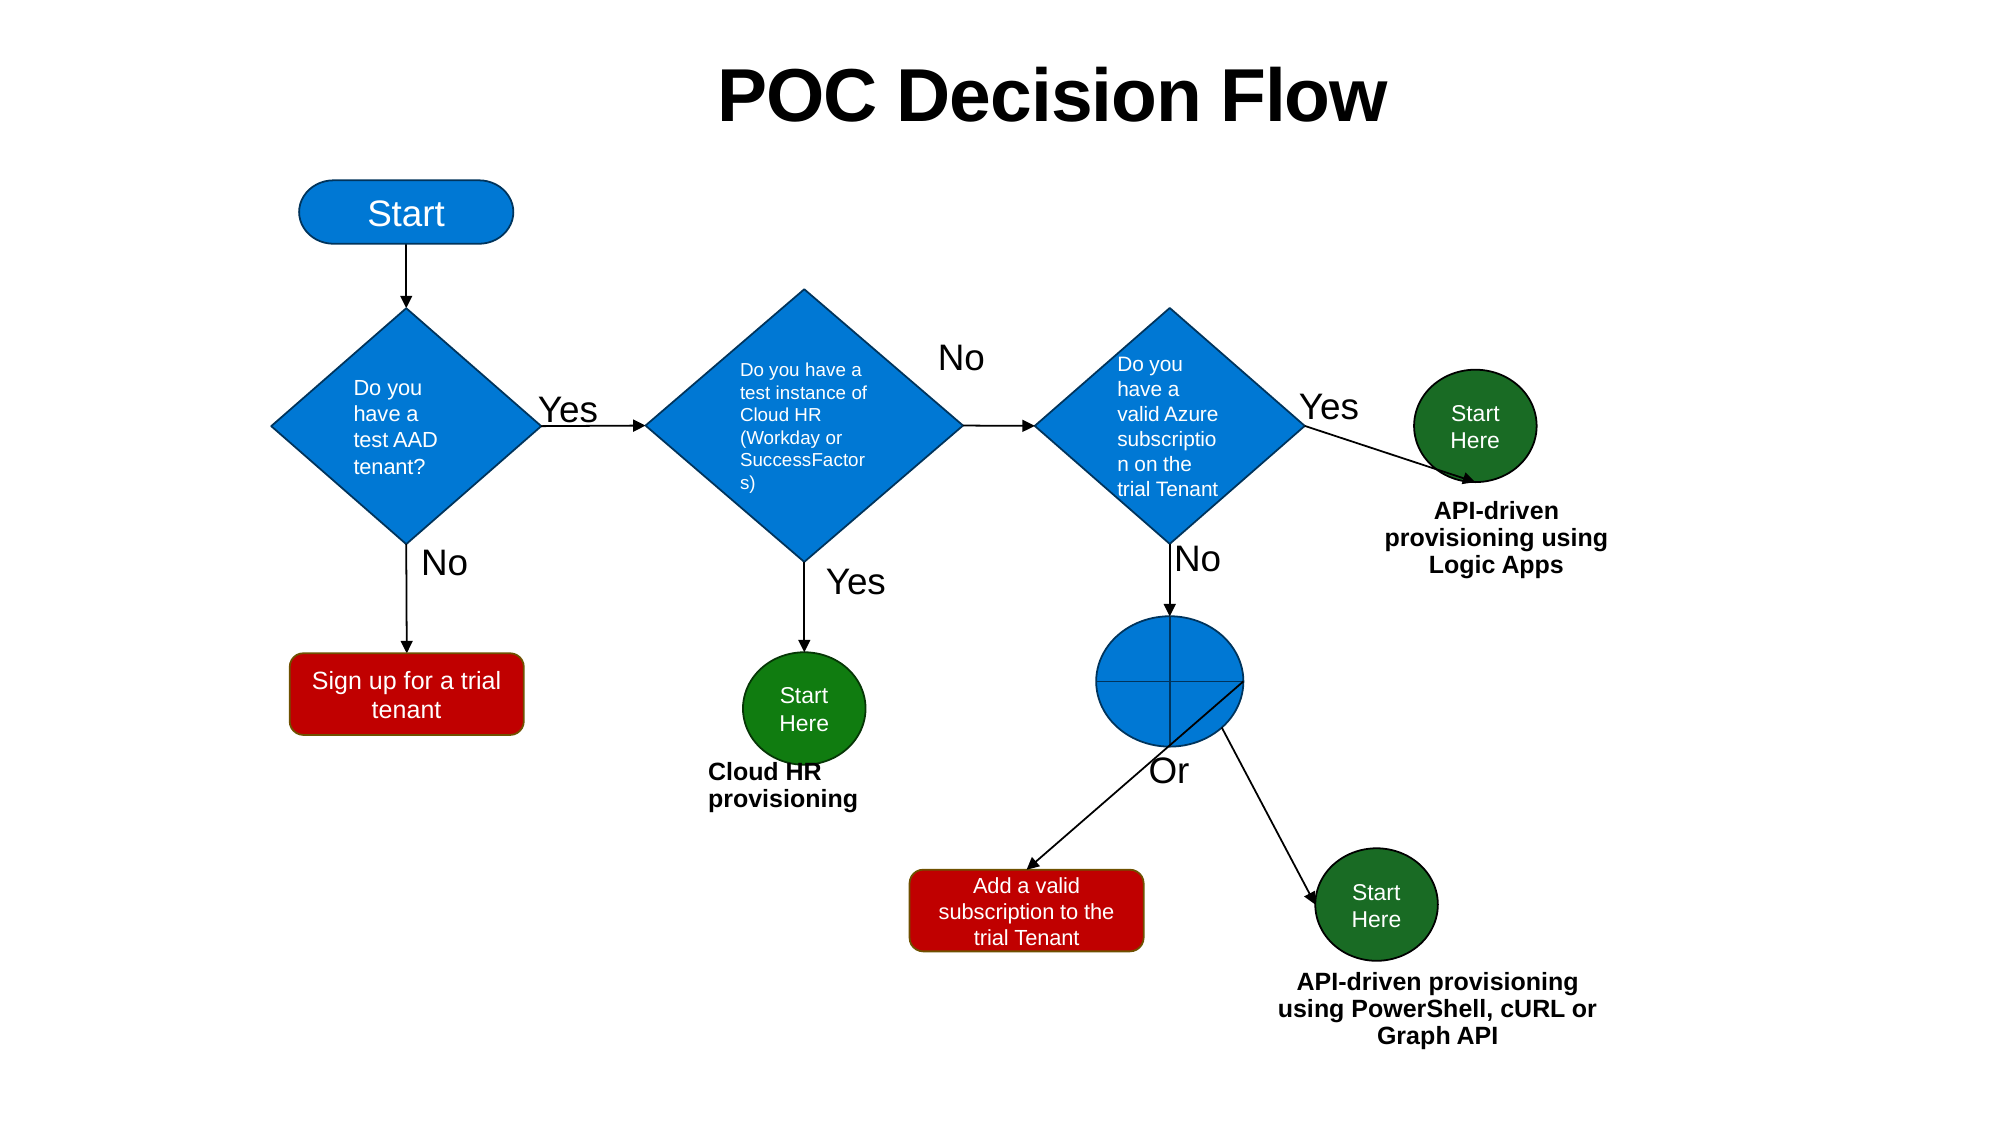

# POC Decision Flow
Start
Do you have a test instance of Cloud HR (Workday or SuccessFactors)
Do you have a valid Azure subscription on the trial Tenant
Do you have a test AAD tenant?
No
Start Here
Yes
Yes
API-driven provisioning using Logic Apps
No
No
Yes

Start Here
Sign up for a trial tenant
Or
Cloud HR provisioning
Start Here
Add a valid subscription to the trial Tenant
API-driven provisioning using PowerShell, cURL or Graph API